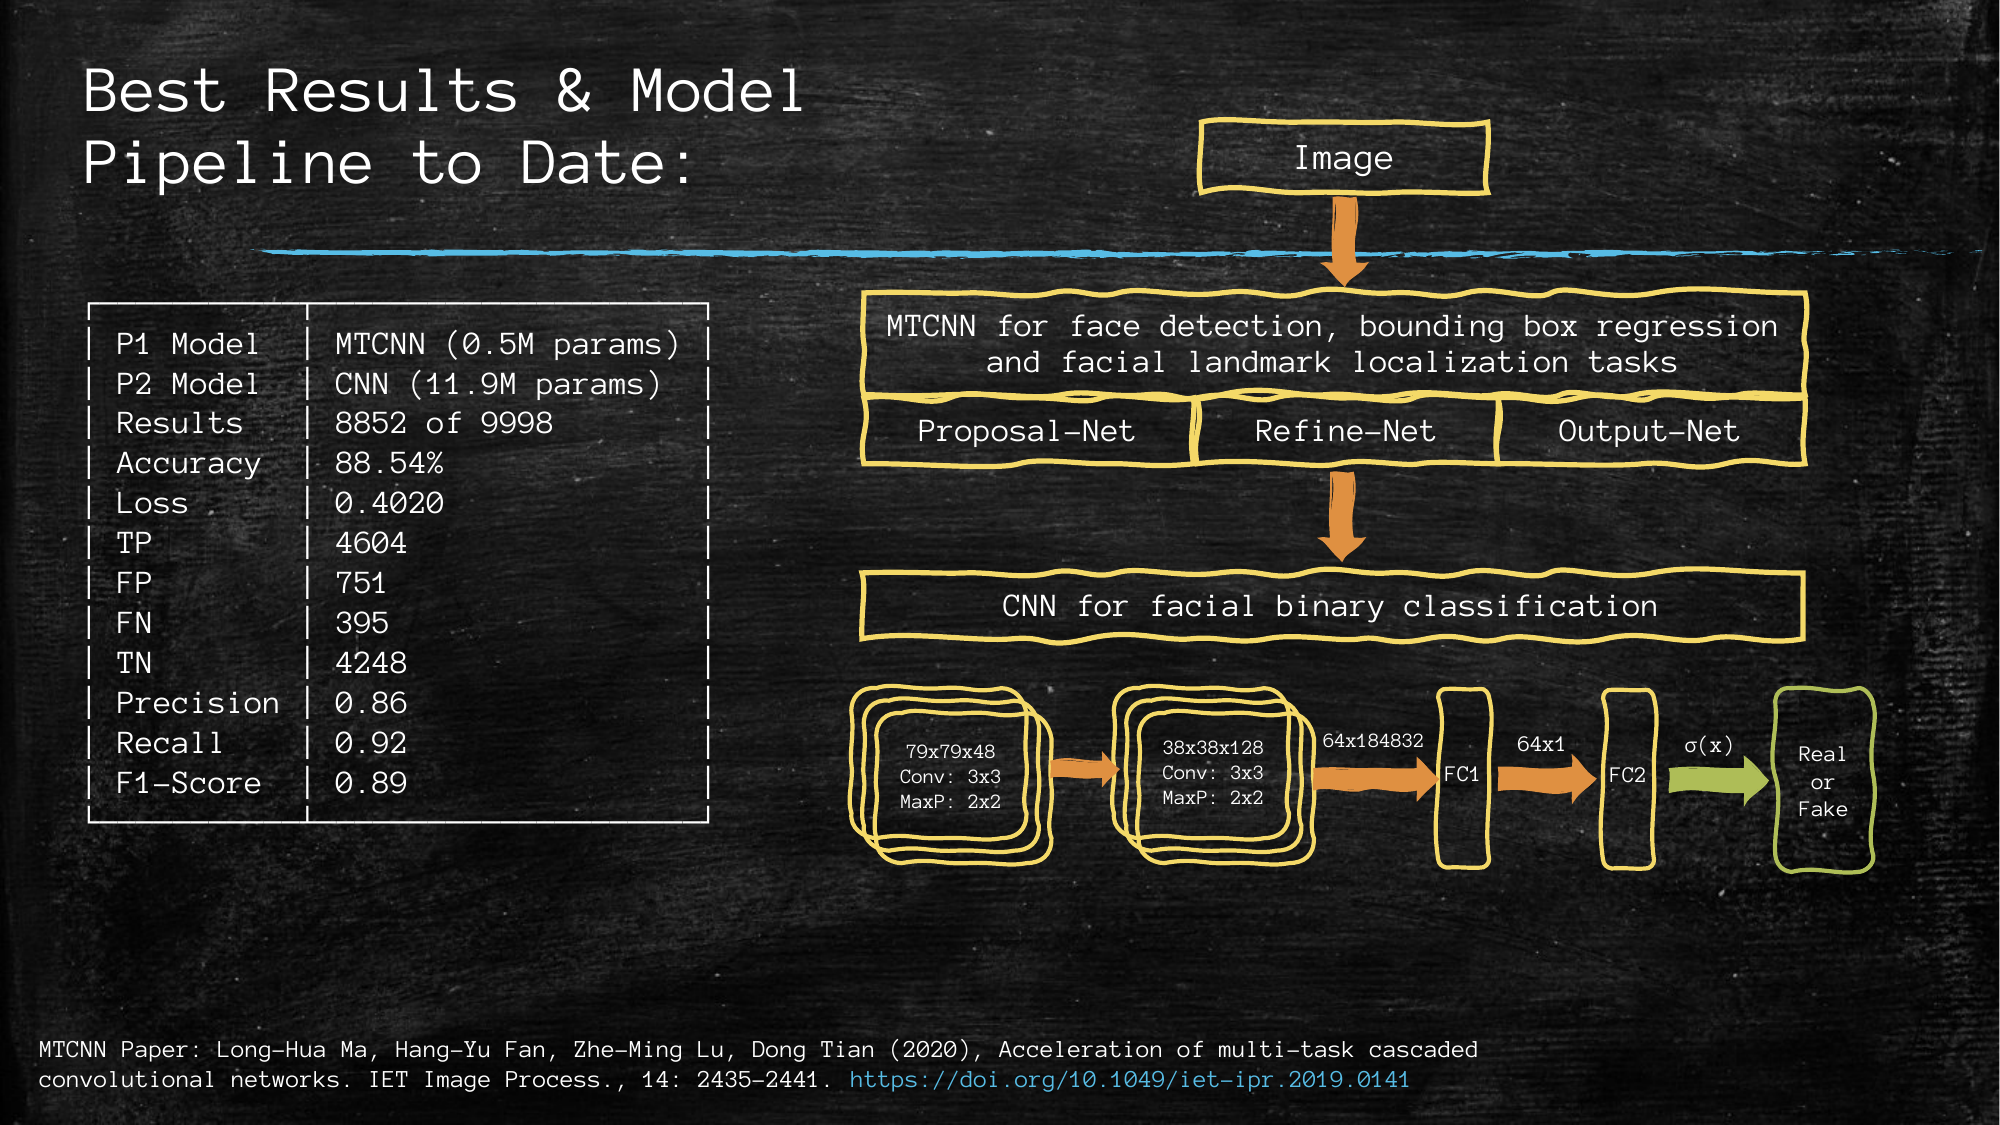

# Best Results & Model Pipeline to Date:
Image

┌───────────┬─────────────────────┐
│ P1 Model  │ MTCNN (0.5M params) │
│ P2 Model  │ CNN (11.9M params)  │
│ Results   │ 8852 of 9998        │
│ Accuracy  │ 88.54%              │
│ Loss      │ 0.4020              │
│ TP        │ 4604                │
│ FP        │ 751                 │
│ FN        │ 395                 │
│ TN        │ 4248                │
│ Precision │ 0.86                │
│ Recall    │ 0.92                │
│ F1-Score  │ 0.89                │
└───────────┴─────────────────────┘
MTCNN for face detection, bounding box regression and facial landmark localization tasks
Proposal-Net
Refine-Net
Output-Net

CNN for facial binary classification

Real or Fake

64x184832
64x1
σ(x)
38x38x128
Conv: 3x3
MaxP: 2x2
79x79x48
Conv: 3x3
MaxP: 2x2

FC1
FC2
MTCNN Paper: Long-Hua Ma, Hang-Yu Fan, Zhe-Ming Lu, Dong Tian (2020), Acceleration of multi-task cascaded convolutional networks. IET Image Process., 14: 2435-2441. https://doi.org/10.1049/iet-ipr.2019.0141